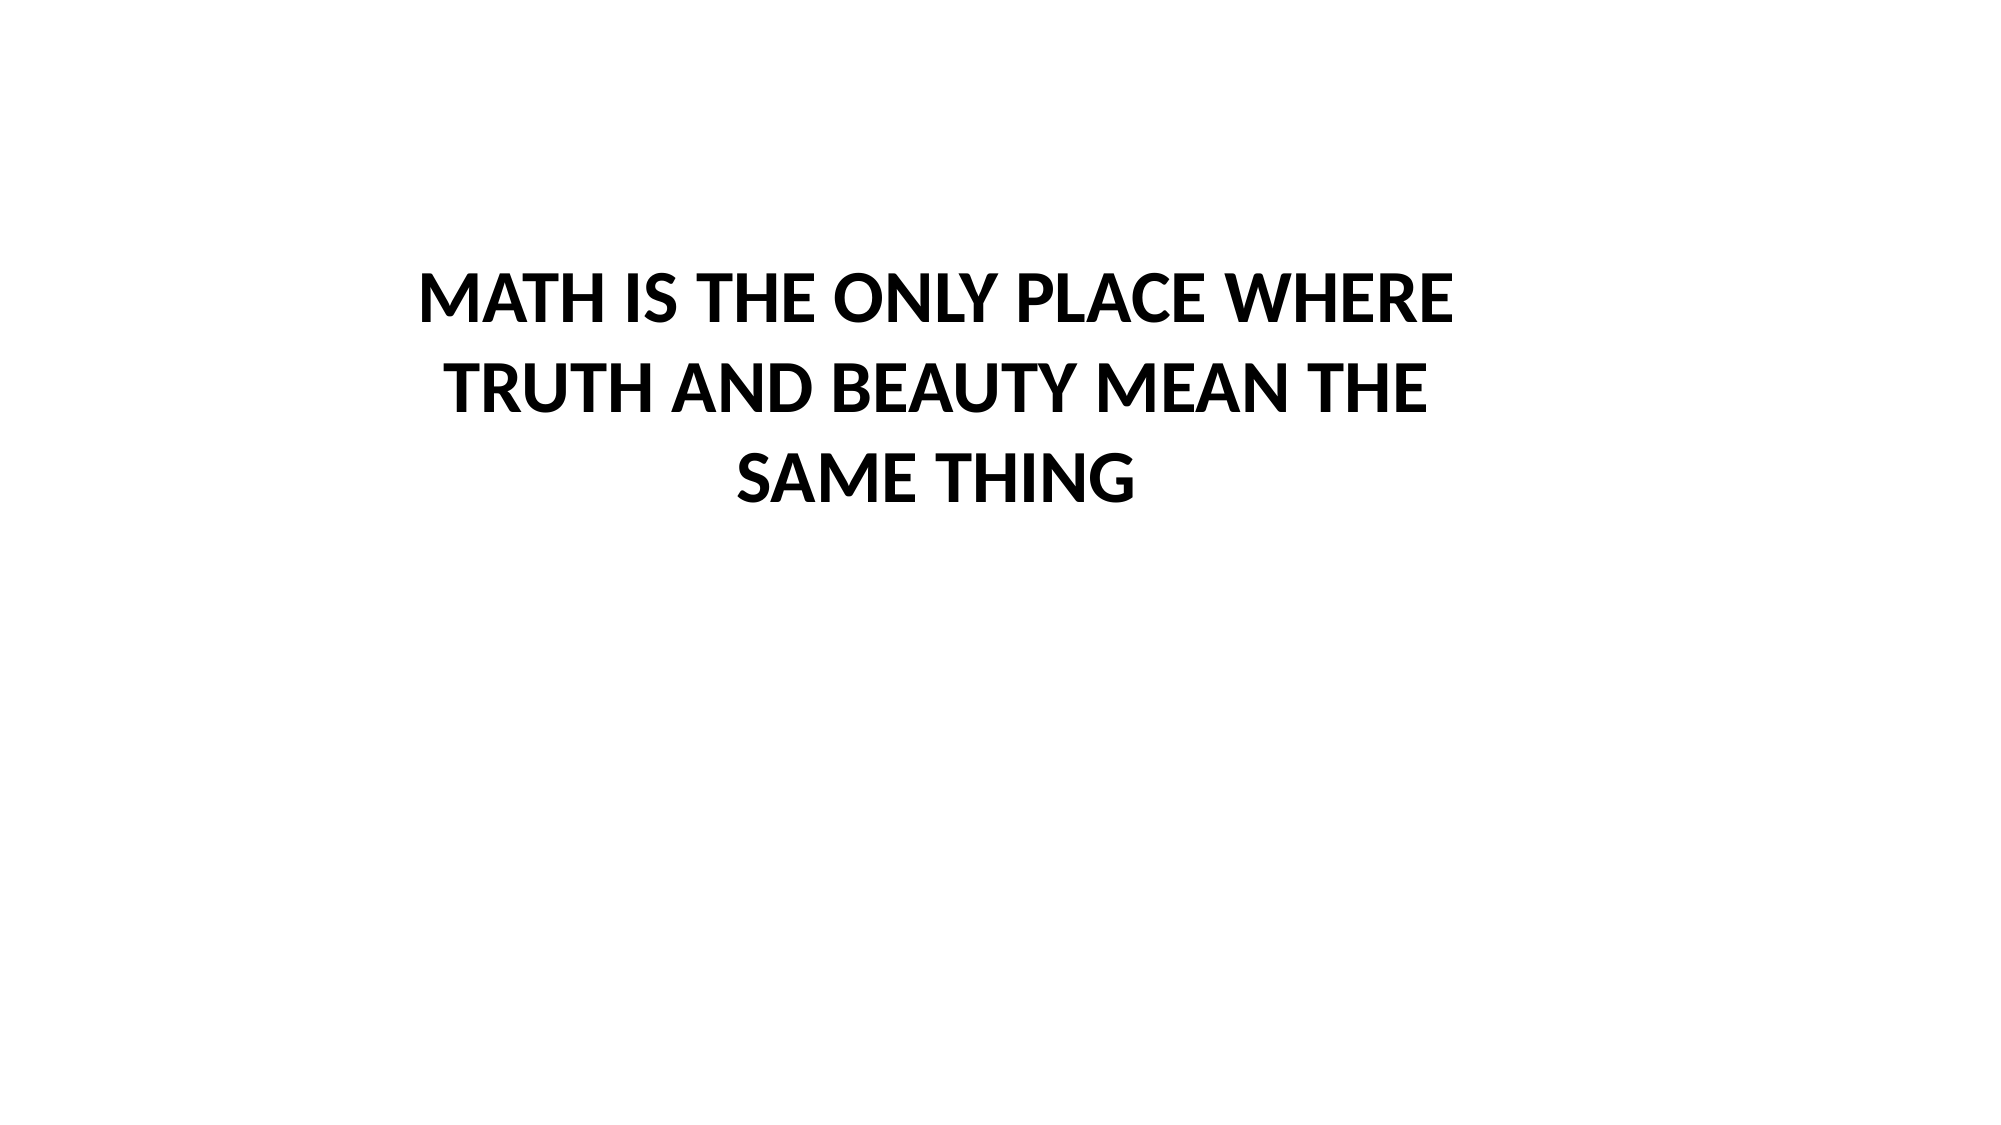

MATH IS THE ONLY PLACE WHERE TRUTH AND BEAUTY MEAN THE SAME THING